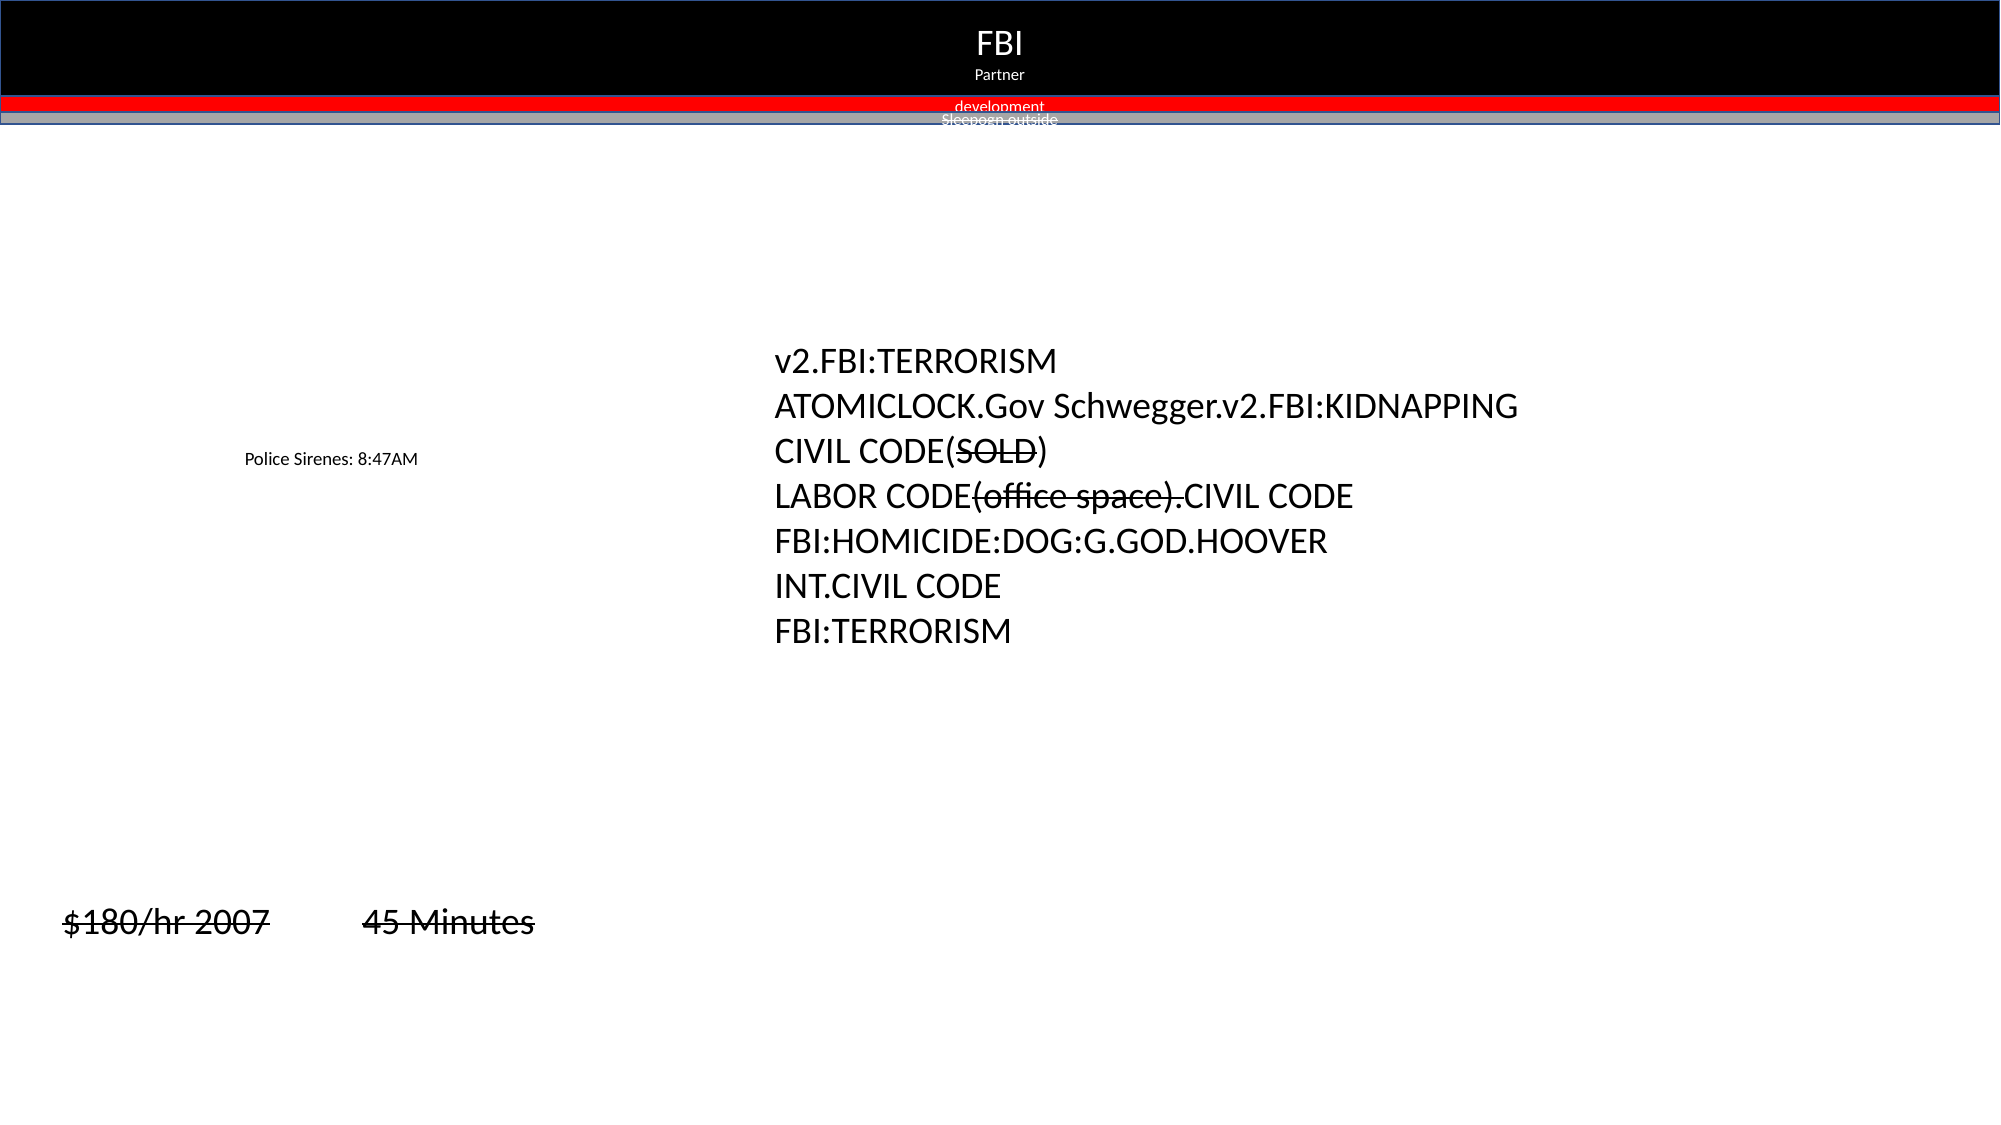

FBI
Partner
development
Sleepogn outside
v2.FBI:TERRORISM
ATOMICLOCK.Gov Schwegger.v2.FBI:KIDNAPPING
CIVIL CODE(SOLD)
LABOR CODE(office space).CIVIL CODE
FBI:HOMICIDE:DOG:G.GOD.HOOVER
INT.CIVIL CODE
FBI:TERRORISM

Police Sirenes: 8:47AM
$180/hr 2007	45 Minutes